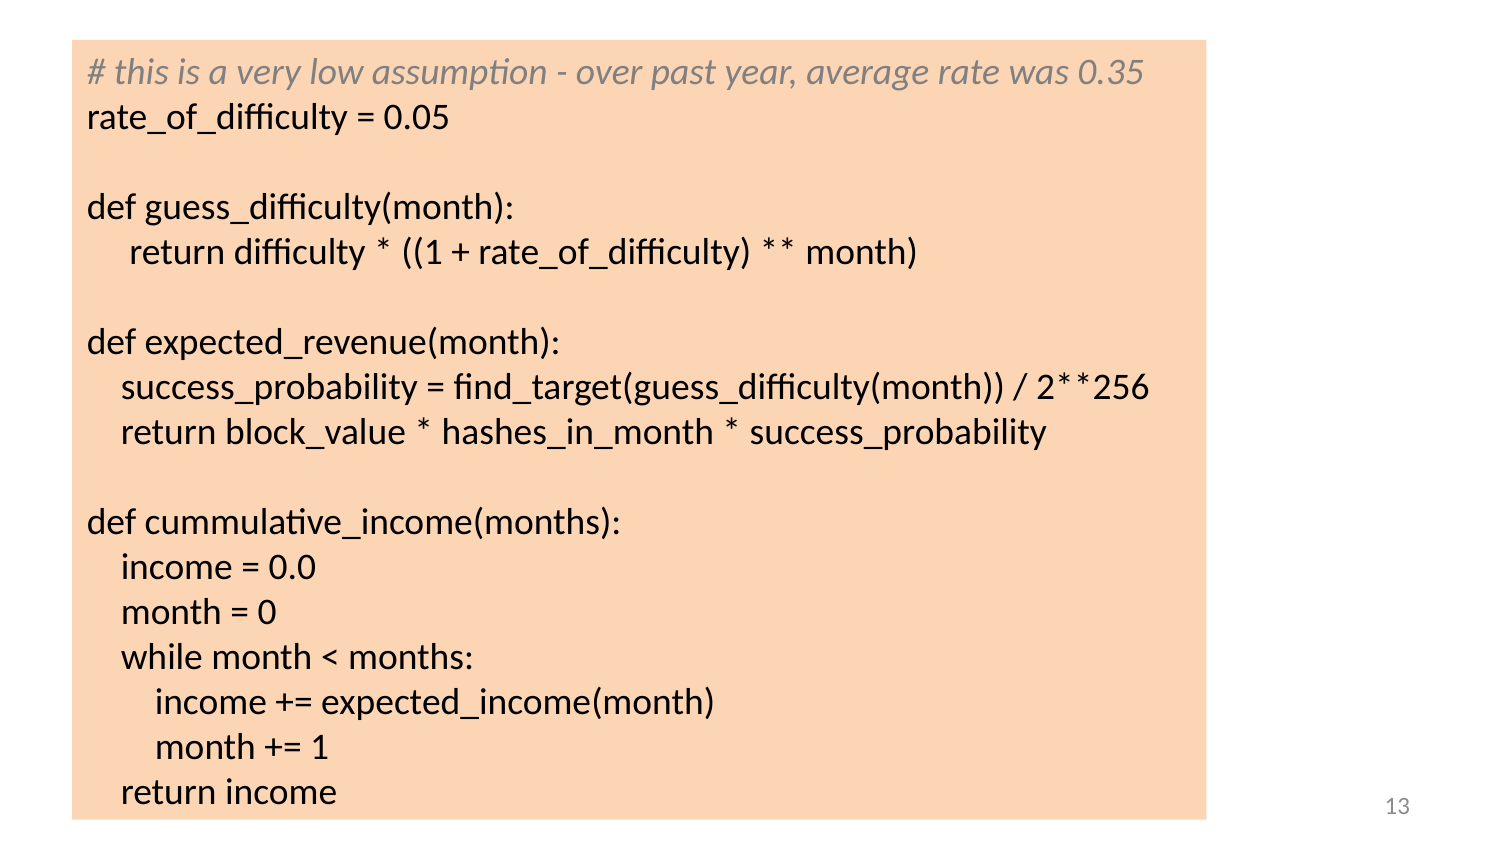

# this is a very low assumption - over past year, average rate was 0.35
rate_of_difficulty = 0.05

def guess_difficulty(month):
     return difficulty * ((1 + rate_of_difficulty) ** month)

def expected_revenue(month):
    success_probability = find_target(guess_difficulty(month)) / 2**256
    return block_value * hashes_in_month * success_probability

def cummulative_income(months):
    income = 0.0
    month = 0
    while month < months:
        income += expected_income(month)
        month += 1
    return income
13